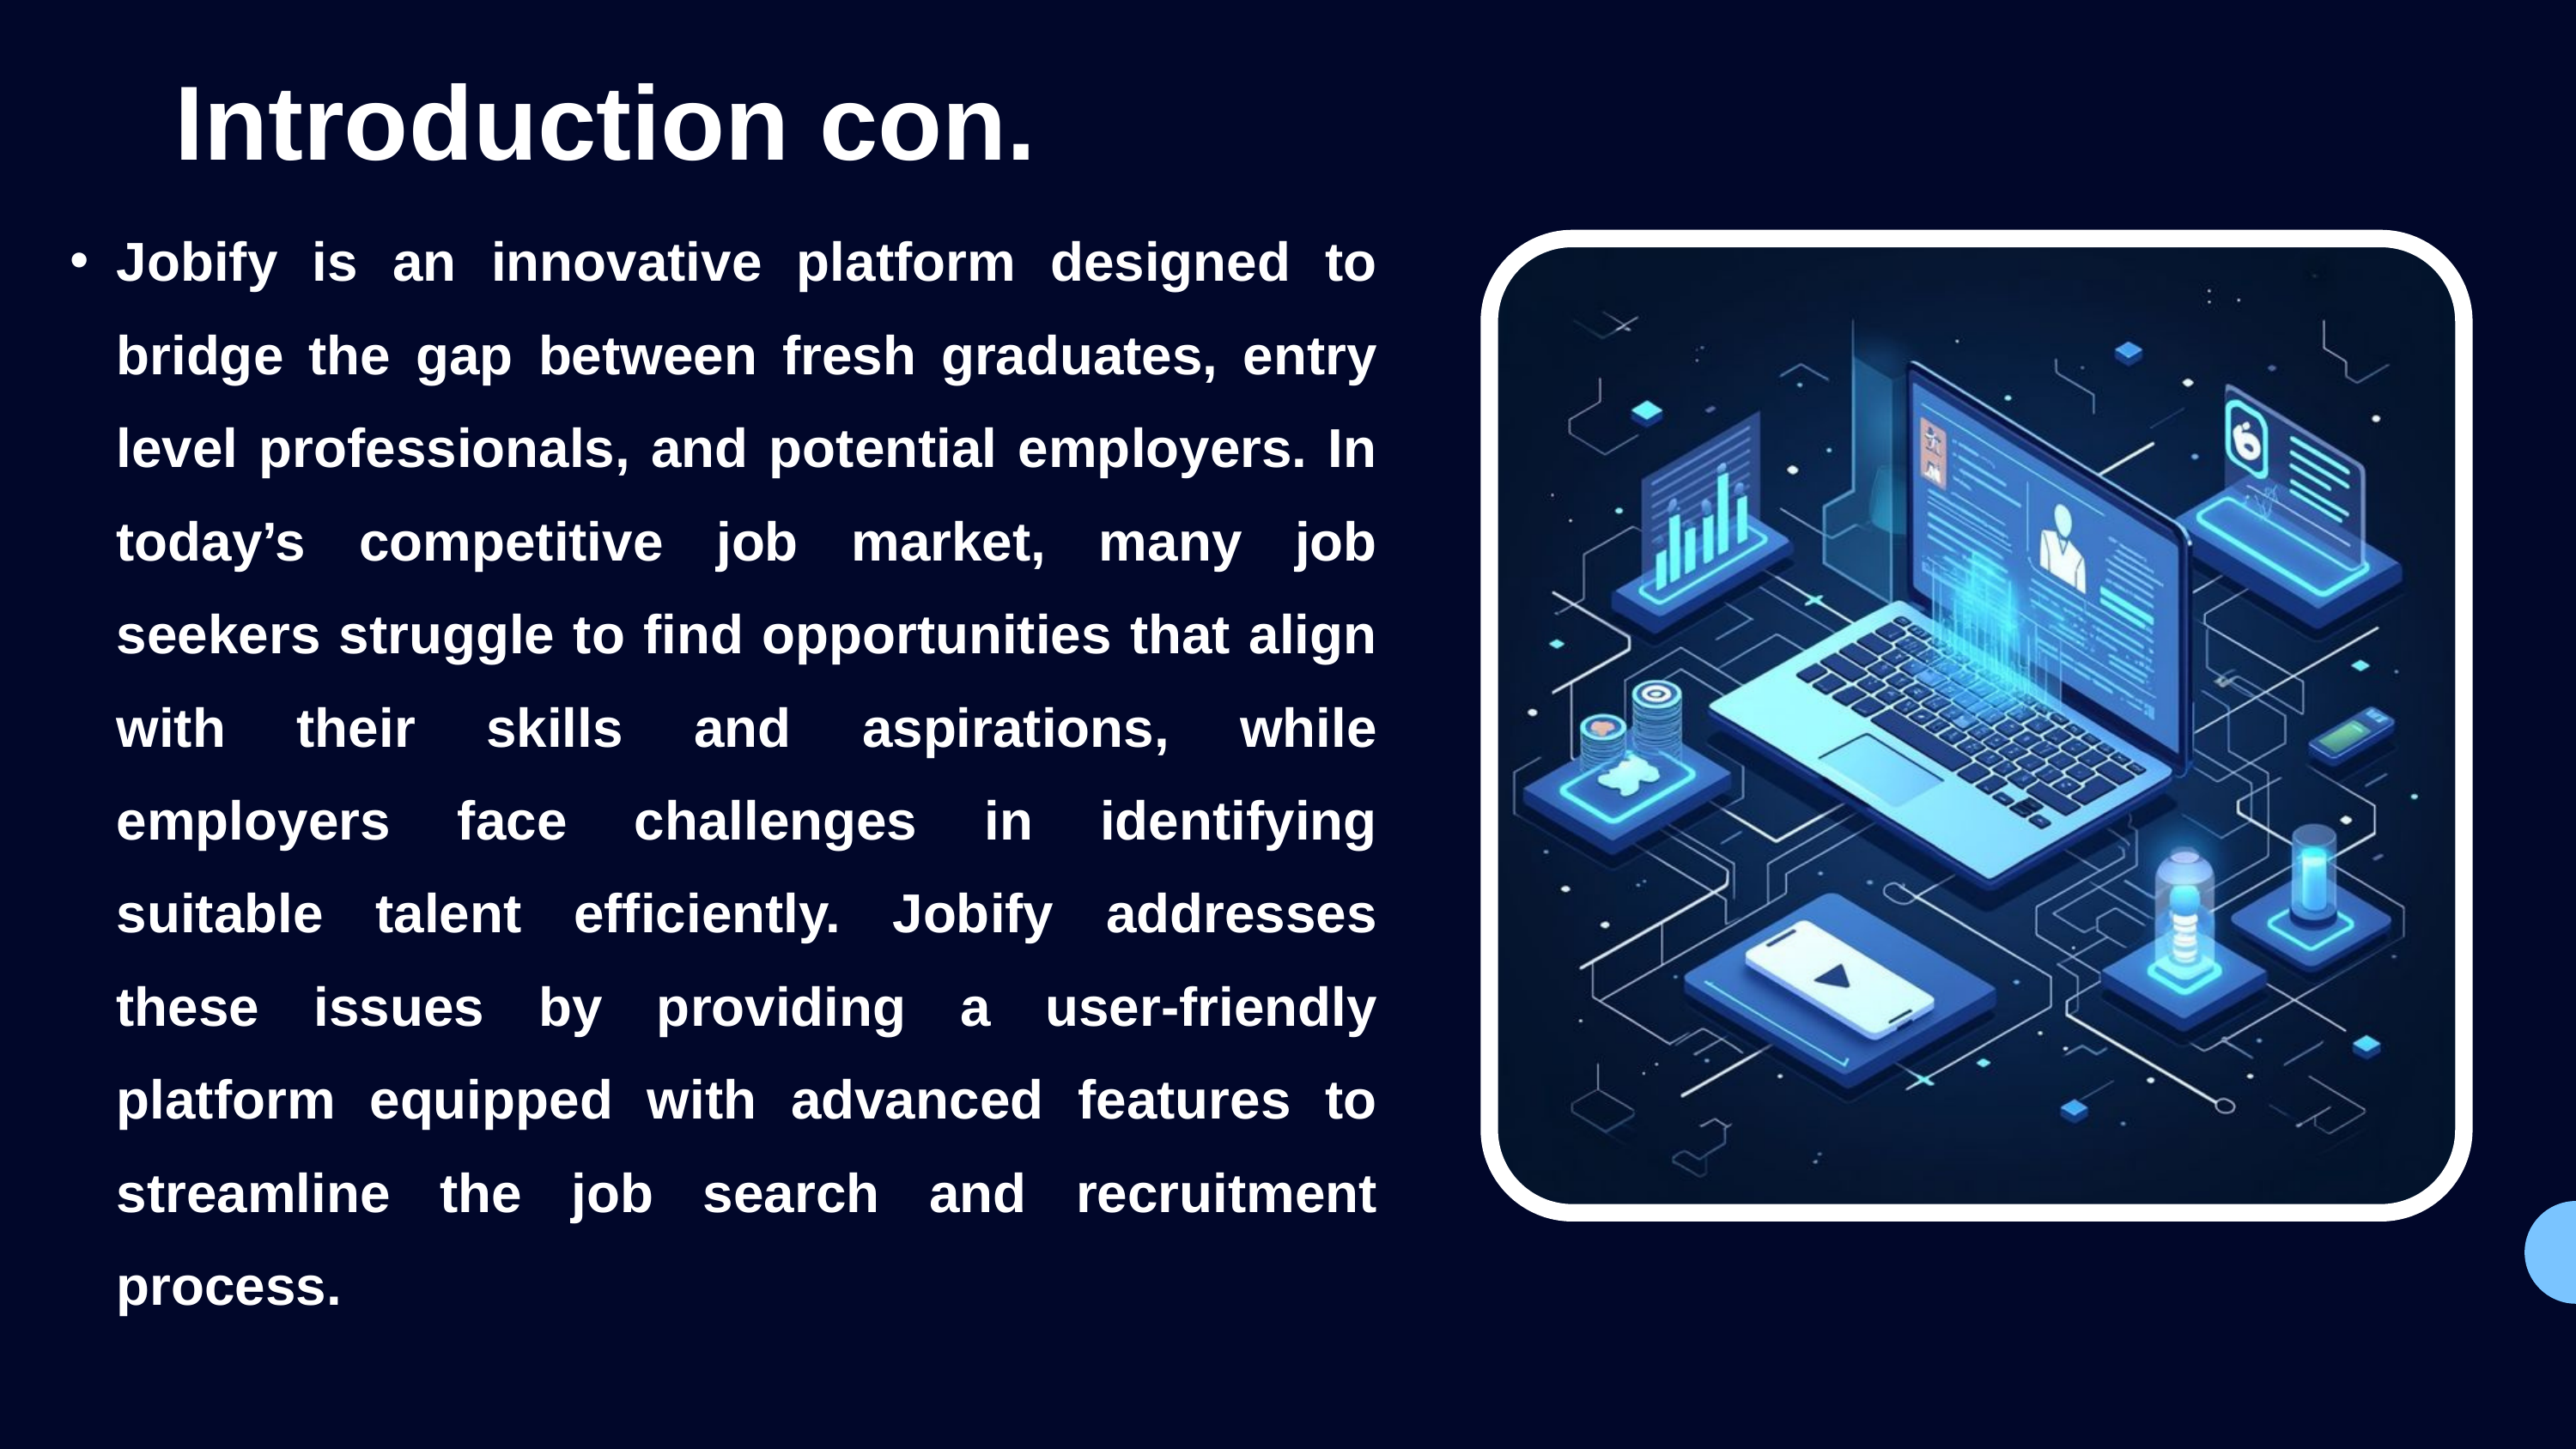

Introduction con.
Jobify is an innovative platform designed to bridge the gap between fresh graduates, entry level professionals, and potential employers. In today’s competitive job market, many job seekers struggle to find opportunities that align with their skills and aspirations, while employers face challenges in identifying suitable talent efficiently. Jobify addresses these issues by providing a user-friendly platform equipped with advanced features to streamline the job search and recruitment process.